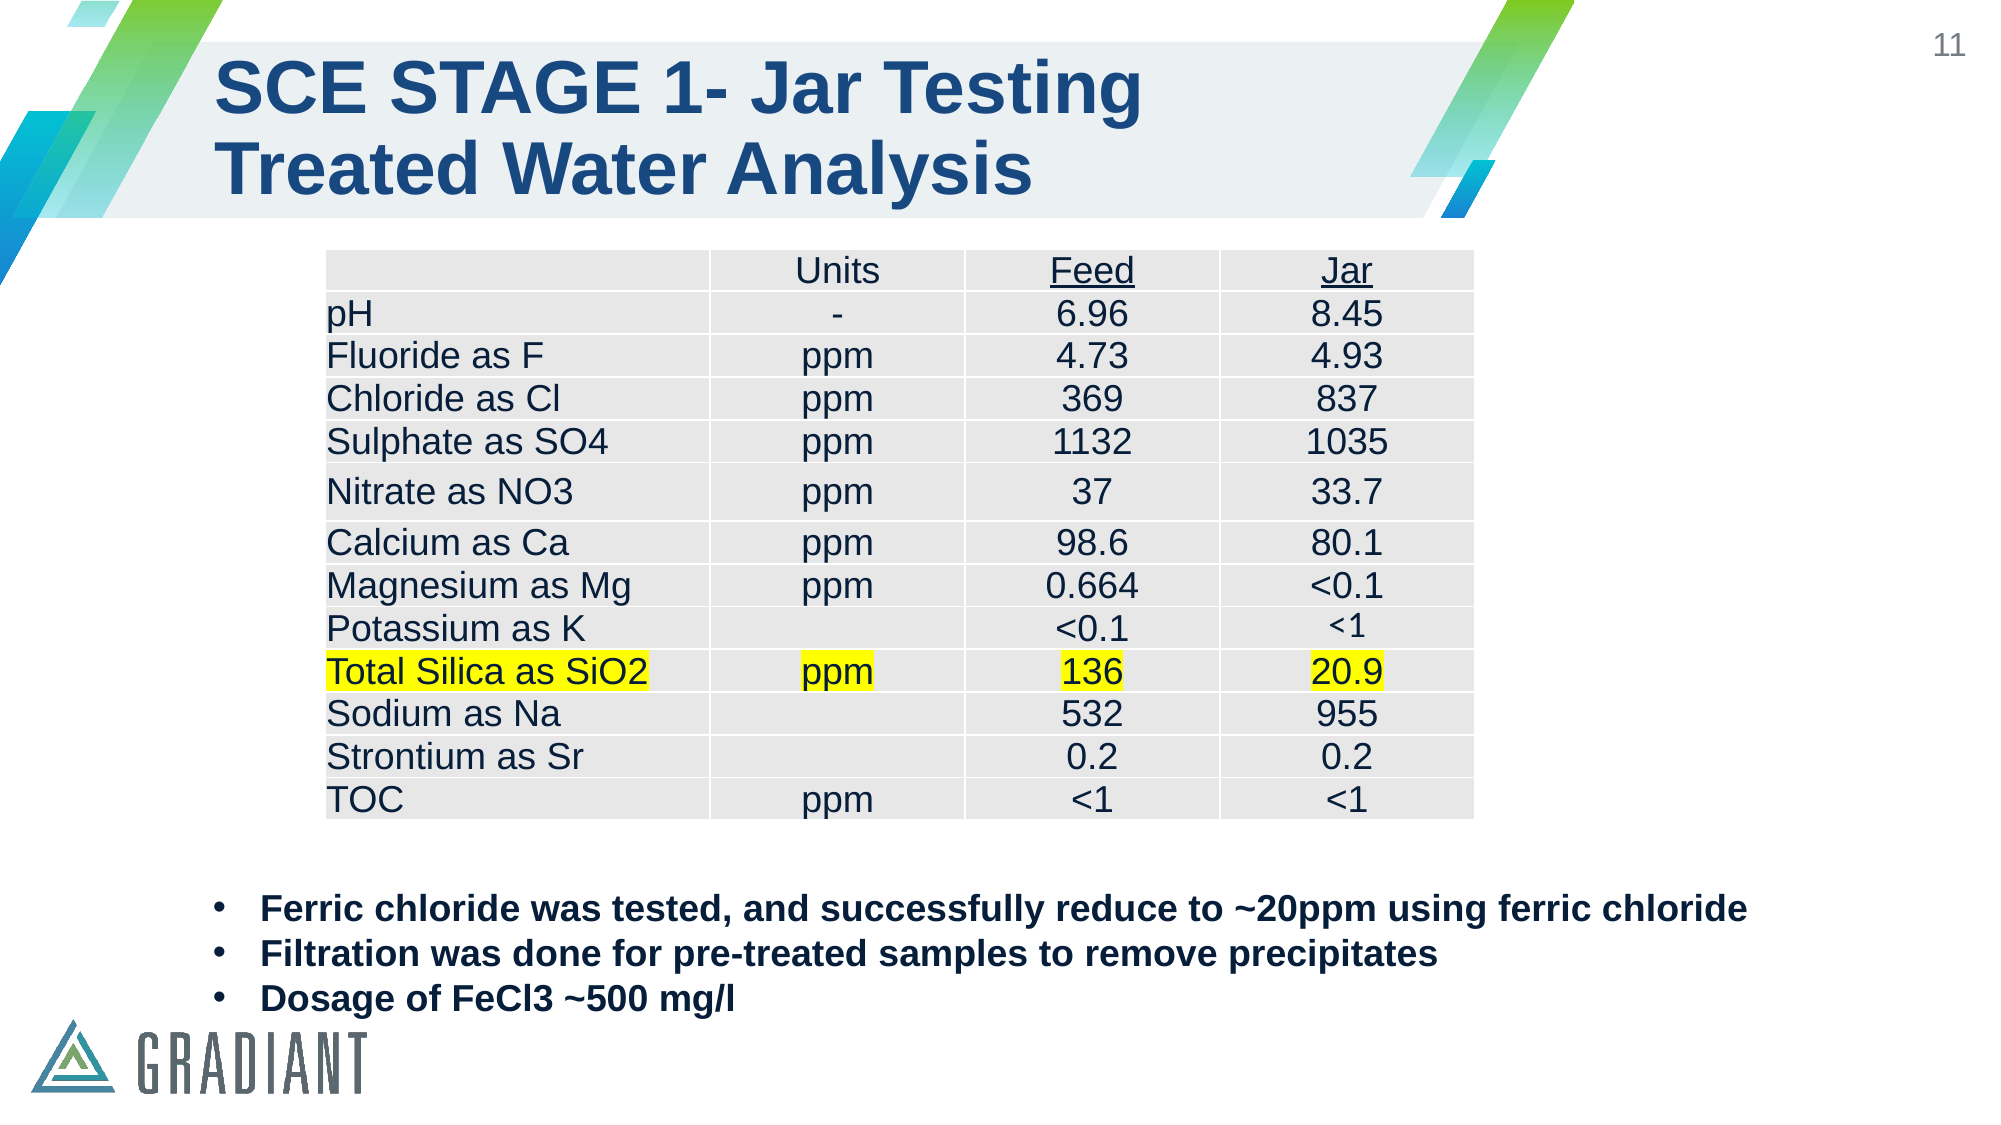

11
# SCE STAGE 1- Jar Testing Treated Water Analysis
|  | Units | Feed | Jar |
| --- | --- | --- | --- |
| pH | - | 6.96 | 8.45 |
| Fluoride as F | ppm | 4.73 | 4.93 |
| Chloride as Cl | ppm | 369 | 837 |
| Sulphate as SO4 | ppm | 1132 | 1035 |
| Nitrate as NO3 | ppm | 37 | 33.7 |
| Calcium as Ca | ppm | 98.6 | 80.1 |
| Magnesium as Mg | ppm | 0.664 | <0.1 |
| Potassium as K |  | <0.1 | <1 |
| Total Silica as SiO2 | ppm | 136 | 20.9 |
| Sodium as Na |  | 532 | 955 |
| Strontium as Sr |  | 0.2 | 0.2 |
| TOC | ppm | <1 | <1 |
Ferric chloride was tested, and successfully reduce to ~20ppm using ferric chloride
Filtration was done for pre-treated samples to remove precipitates
Dosage of FeCl3 ~500 mg/l